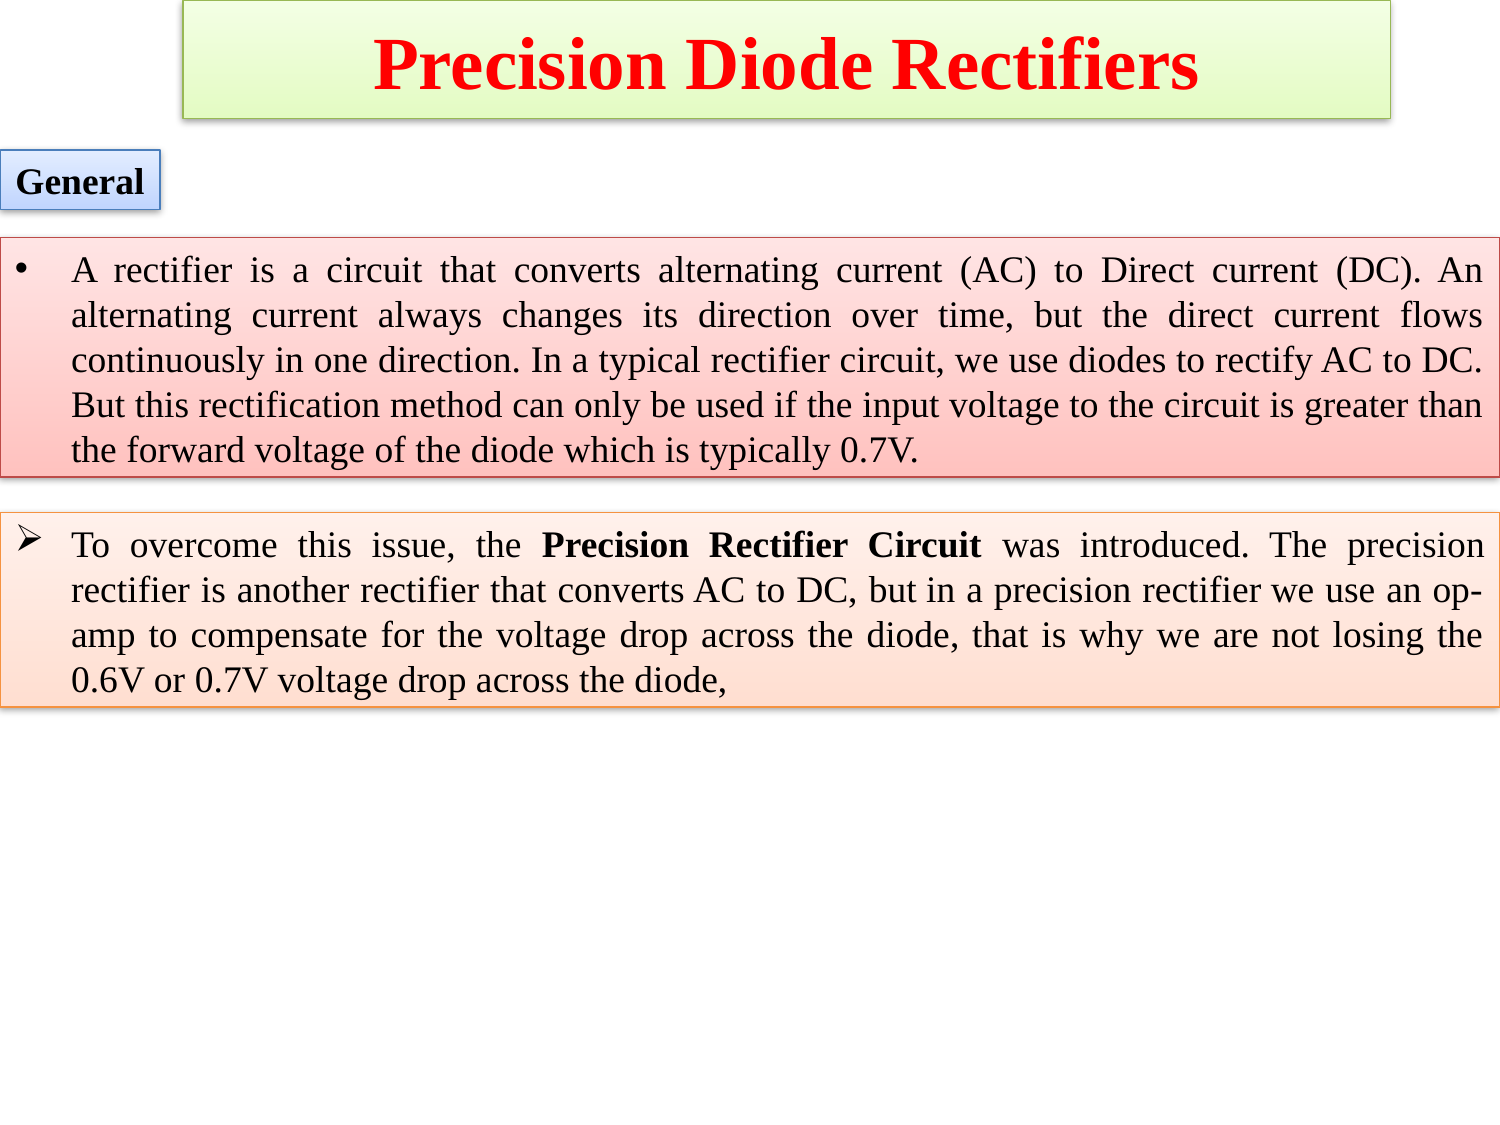

Precision Diode Rectifiers
General
A rectifier is a circuit that converts alternating current (AC) to Direct current (DC). An alternating current always changes its direction over time, but the direct current flows continuously in one direction. In a typical rectifier circuit, we use diodes to rectify AC to DC. But this rectification method can only be used if the input voltage to the circuit is greater than the forward voltage of the diode which is typically 0.7V.
To overcome this issue, the Precision Rectifier Circuit was introduced. The precision rectifier is another rectifier that converts AC to DC, but in a precision rectifier we use an op-amp to compensate for the voltage drop across the diode, that is why we are not losing the 0.6V or 0.7V voltage drop across the diode,